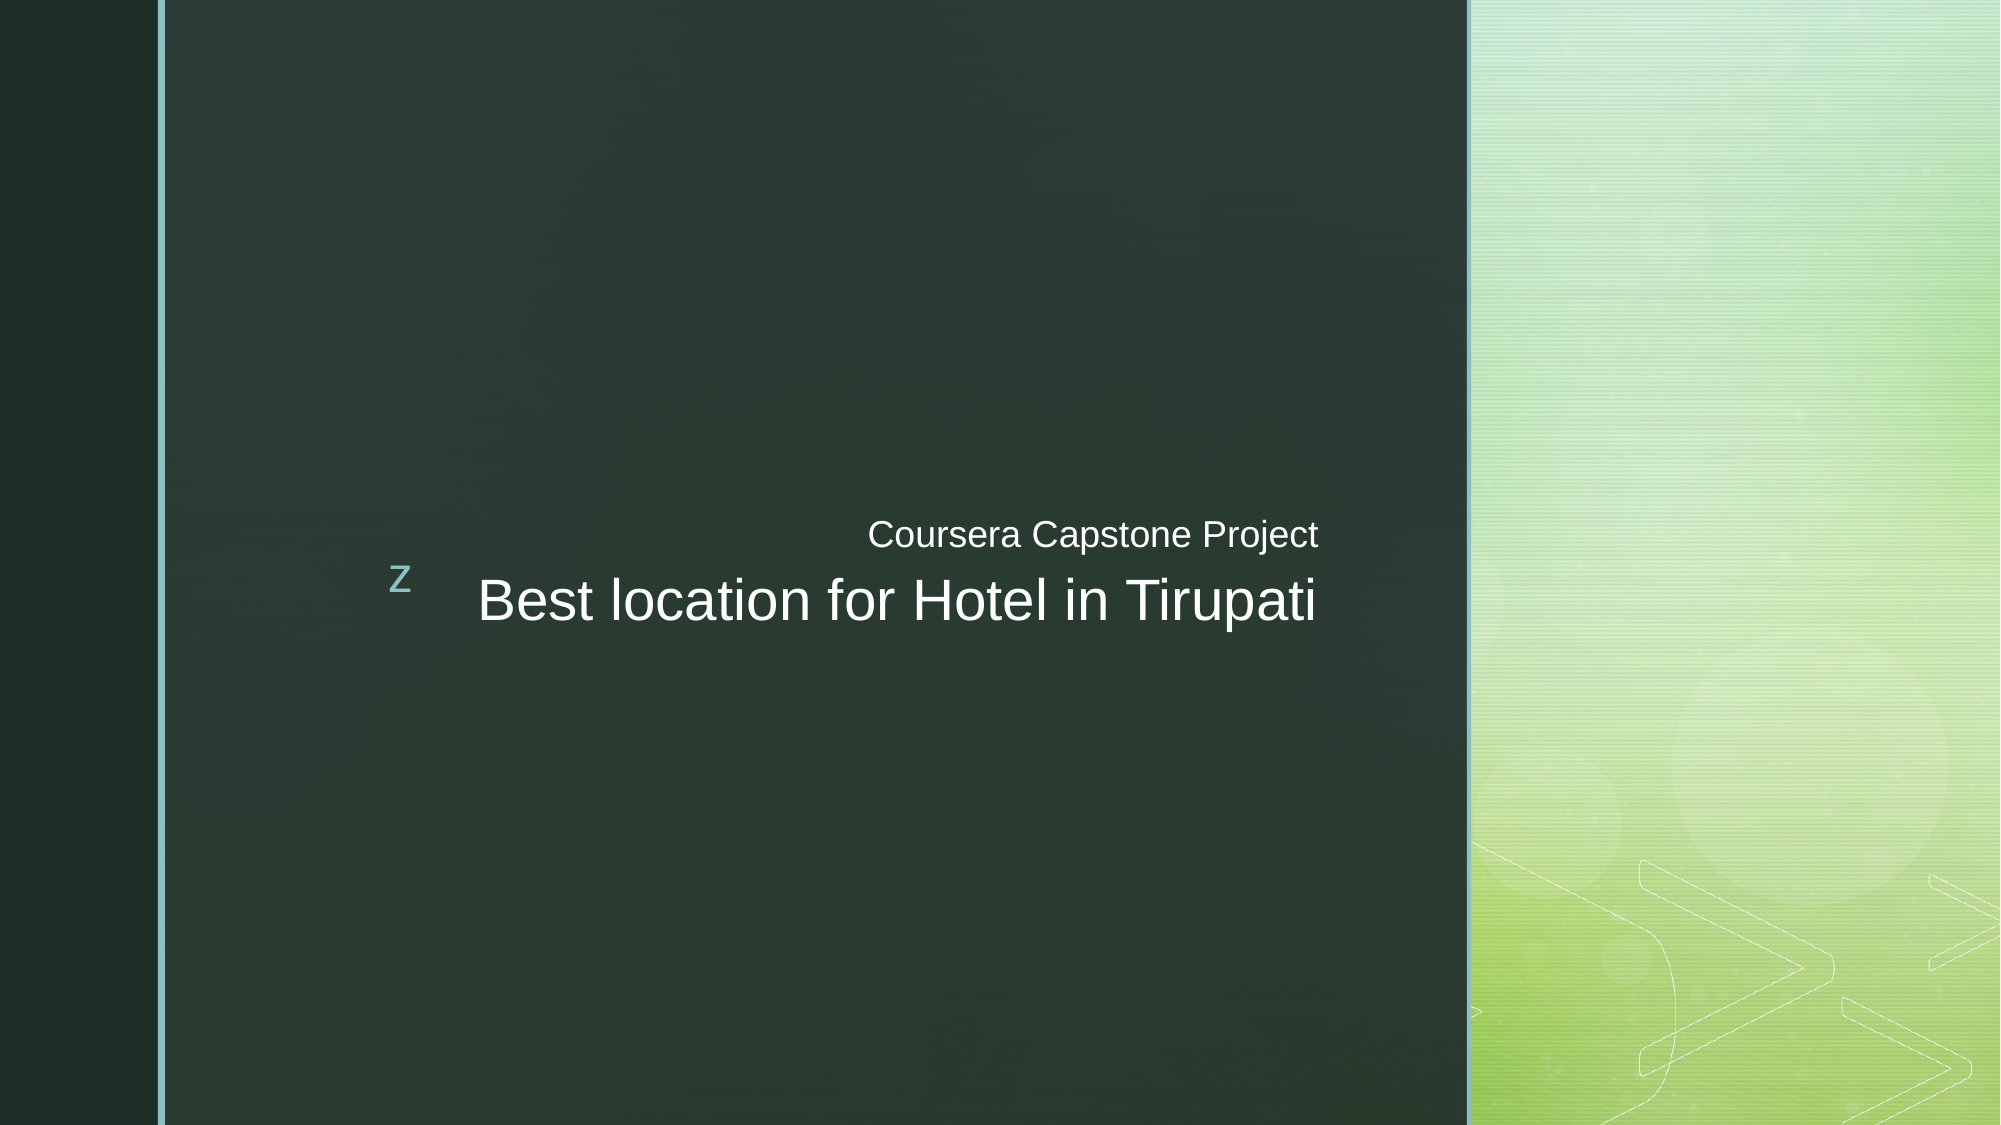

Coursera Capstone Project
# Best location for Hotel in Tirupati